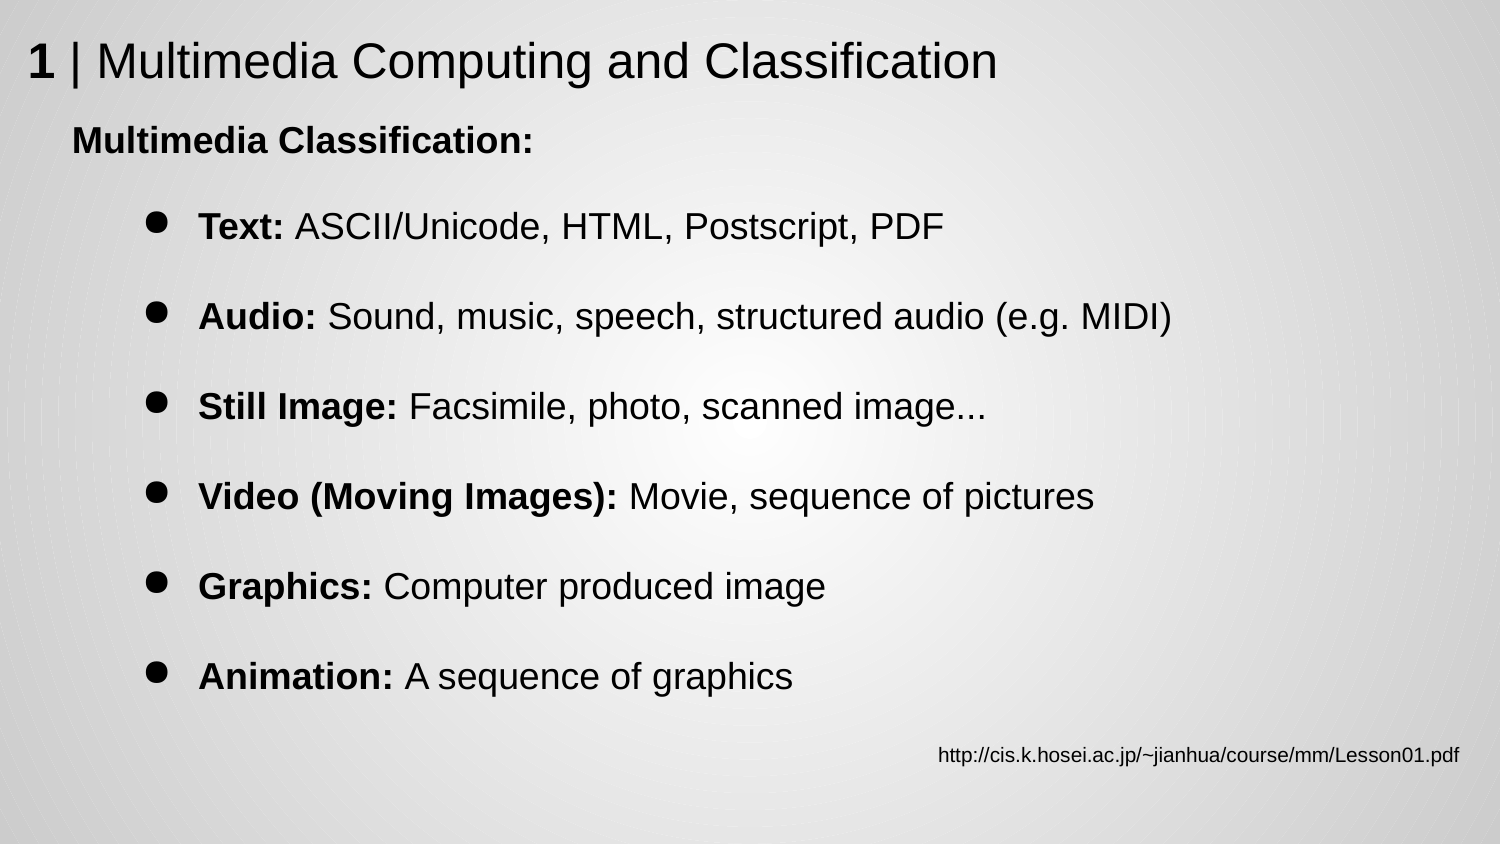

1 | Multimedia Computing and Classification
Multimedia Classification:
Text: ASCII/Unicode, HTML, Postscript, PDF

Audio: Sound, music, speech, structured audio (e.g. MIDI)

Still Image: Facsimile, photo, scanned image...

Video (Moving Images): Movie, sequence of pictures

Graphics: Computer produced image

Animation: A sequence of graphics

http://cis.k.hosei.ac.jp/~jianhua/course/mm/Lesson01.pdf